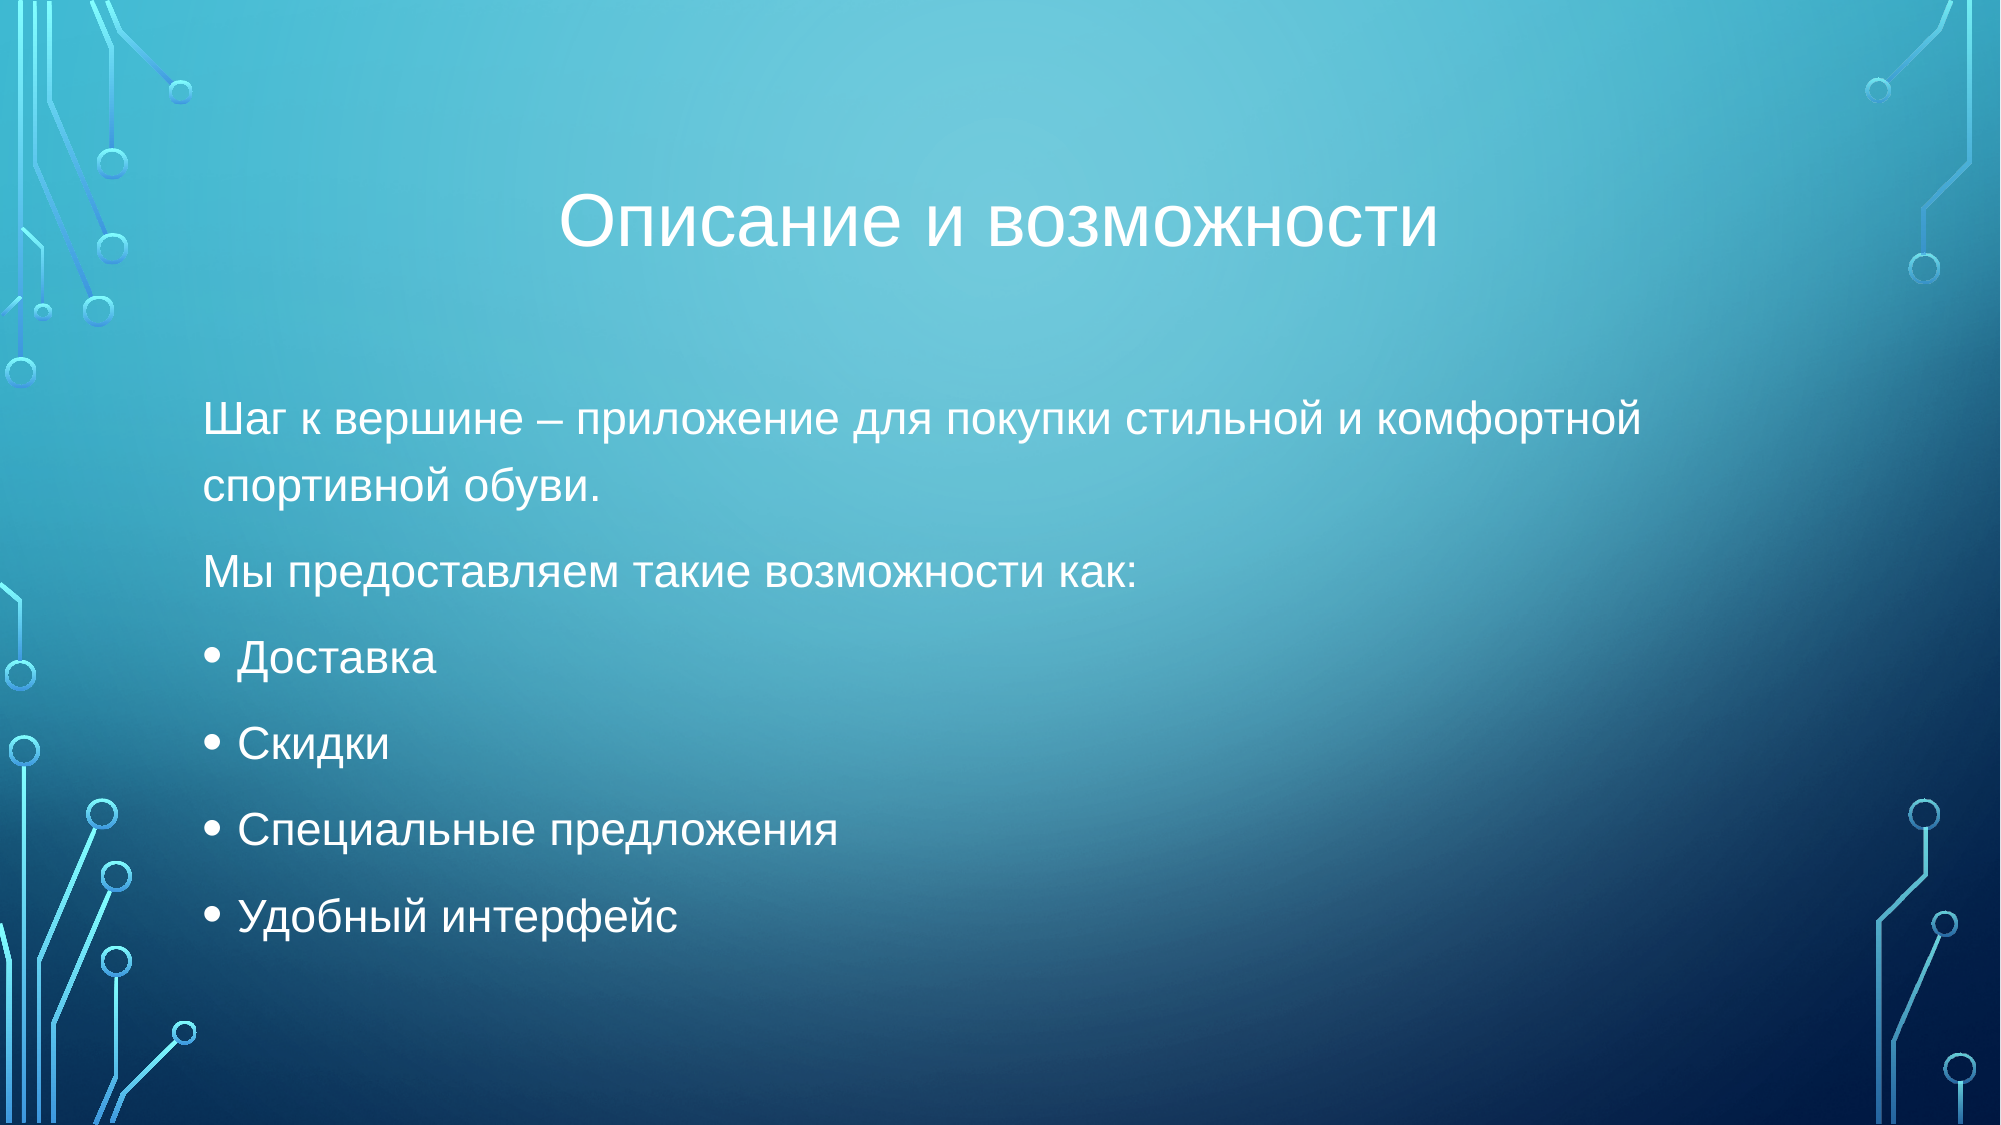

# Описание и возможности
Шаг к вершине – приложение для покупки стильной и комфортной спортивной обуви.
Мы предоставляем такие возможности как:
Доставка
Скидки
Специальные предложения
Удобный интерфейс